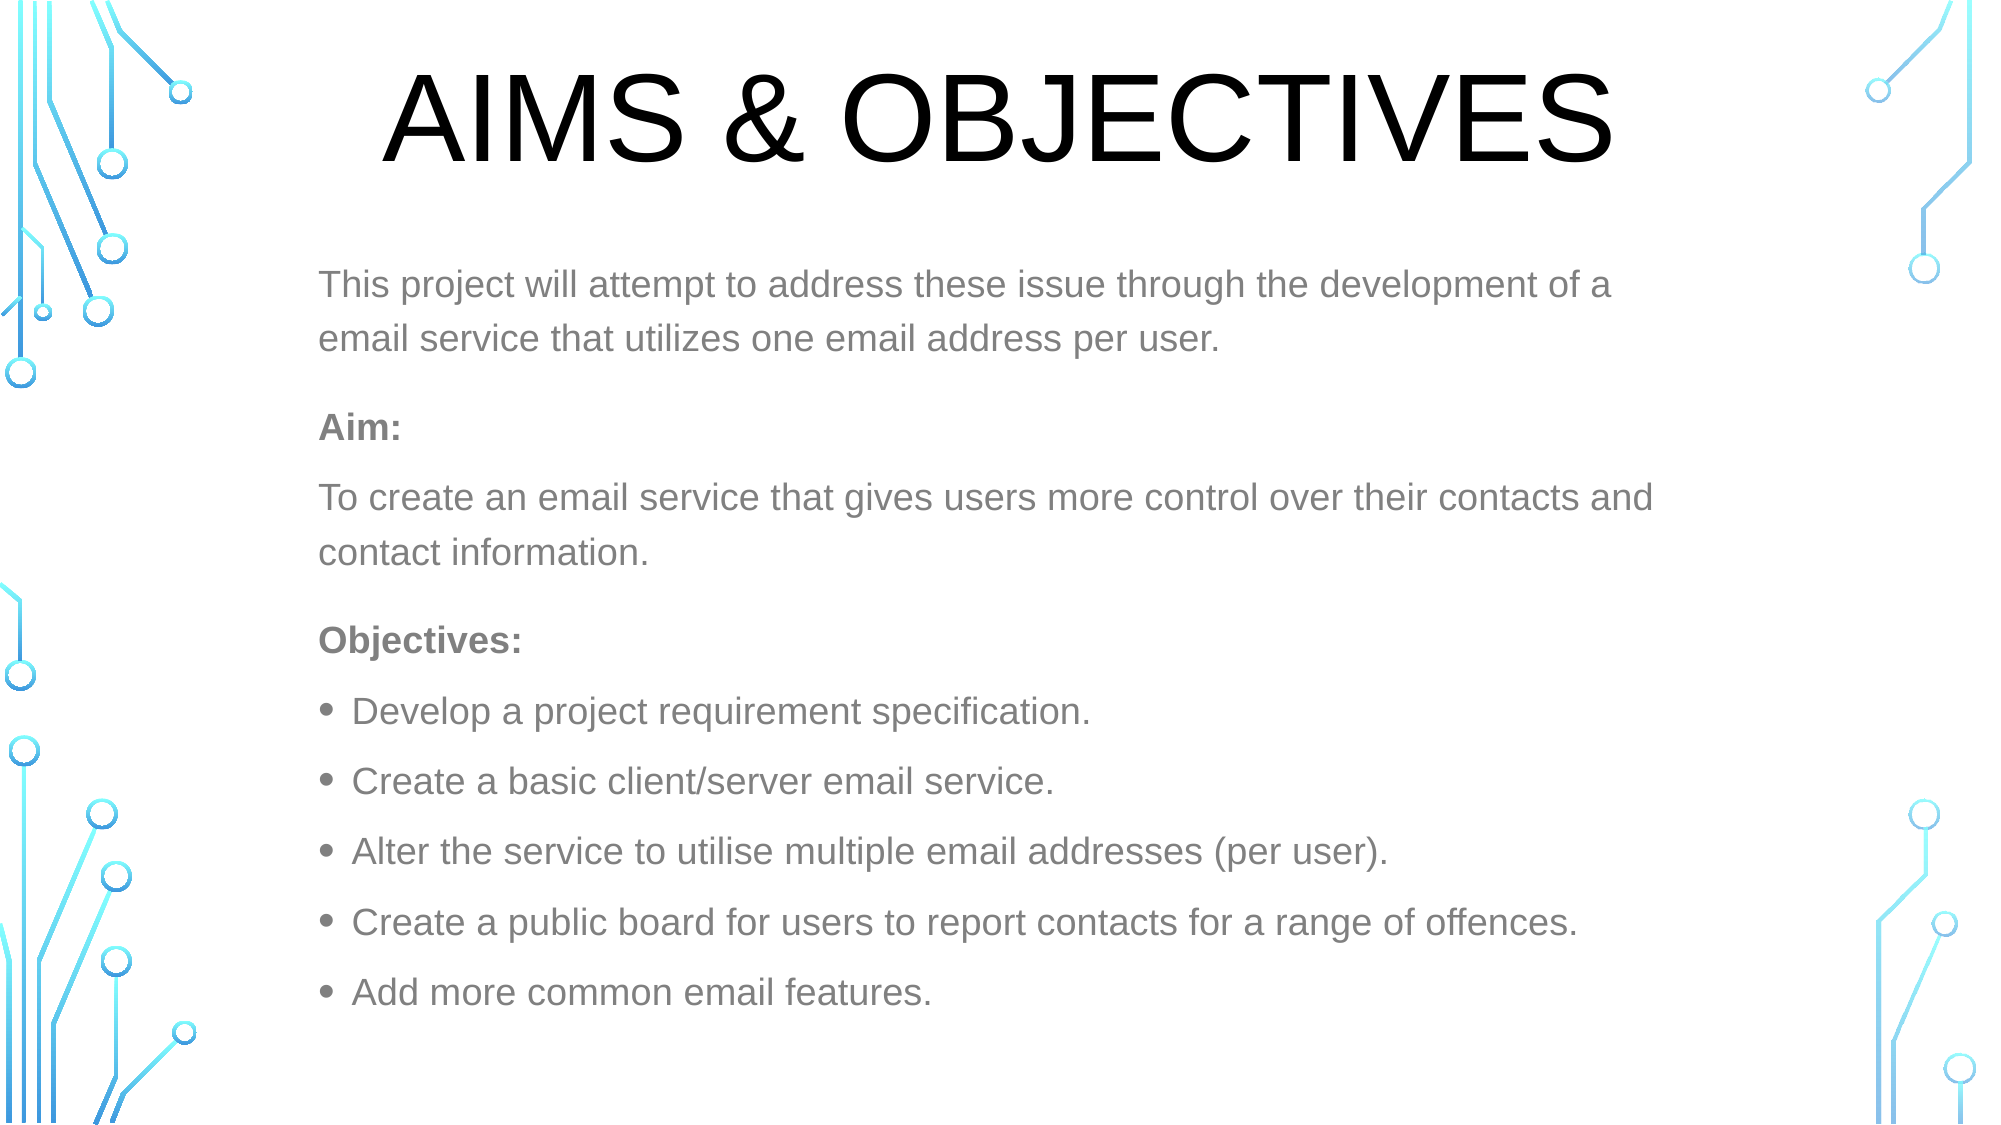

# AIMS & OBJECTIVES
This project will attempt to address these issue through the development of a email service that utilizes one email address per user.

Aim:
To create an email service that gives users more control over their contacts and contact information.

Objectives:
Develop a project requirement specification.
Create a basic client/server email service.
Alter the service to utilise multiple email addresses (per user).
Create a public board for users to report contacts for a range of offences.
Add more common email features.